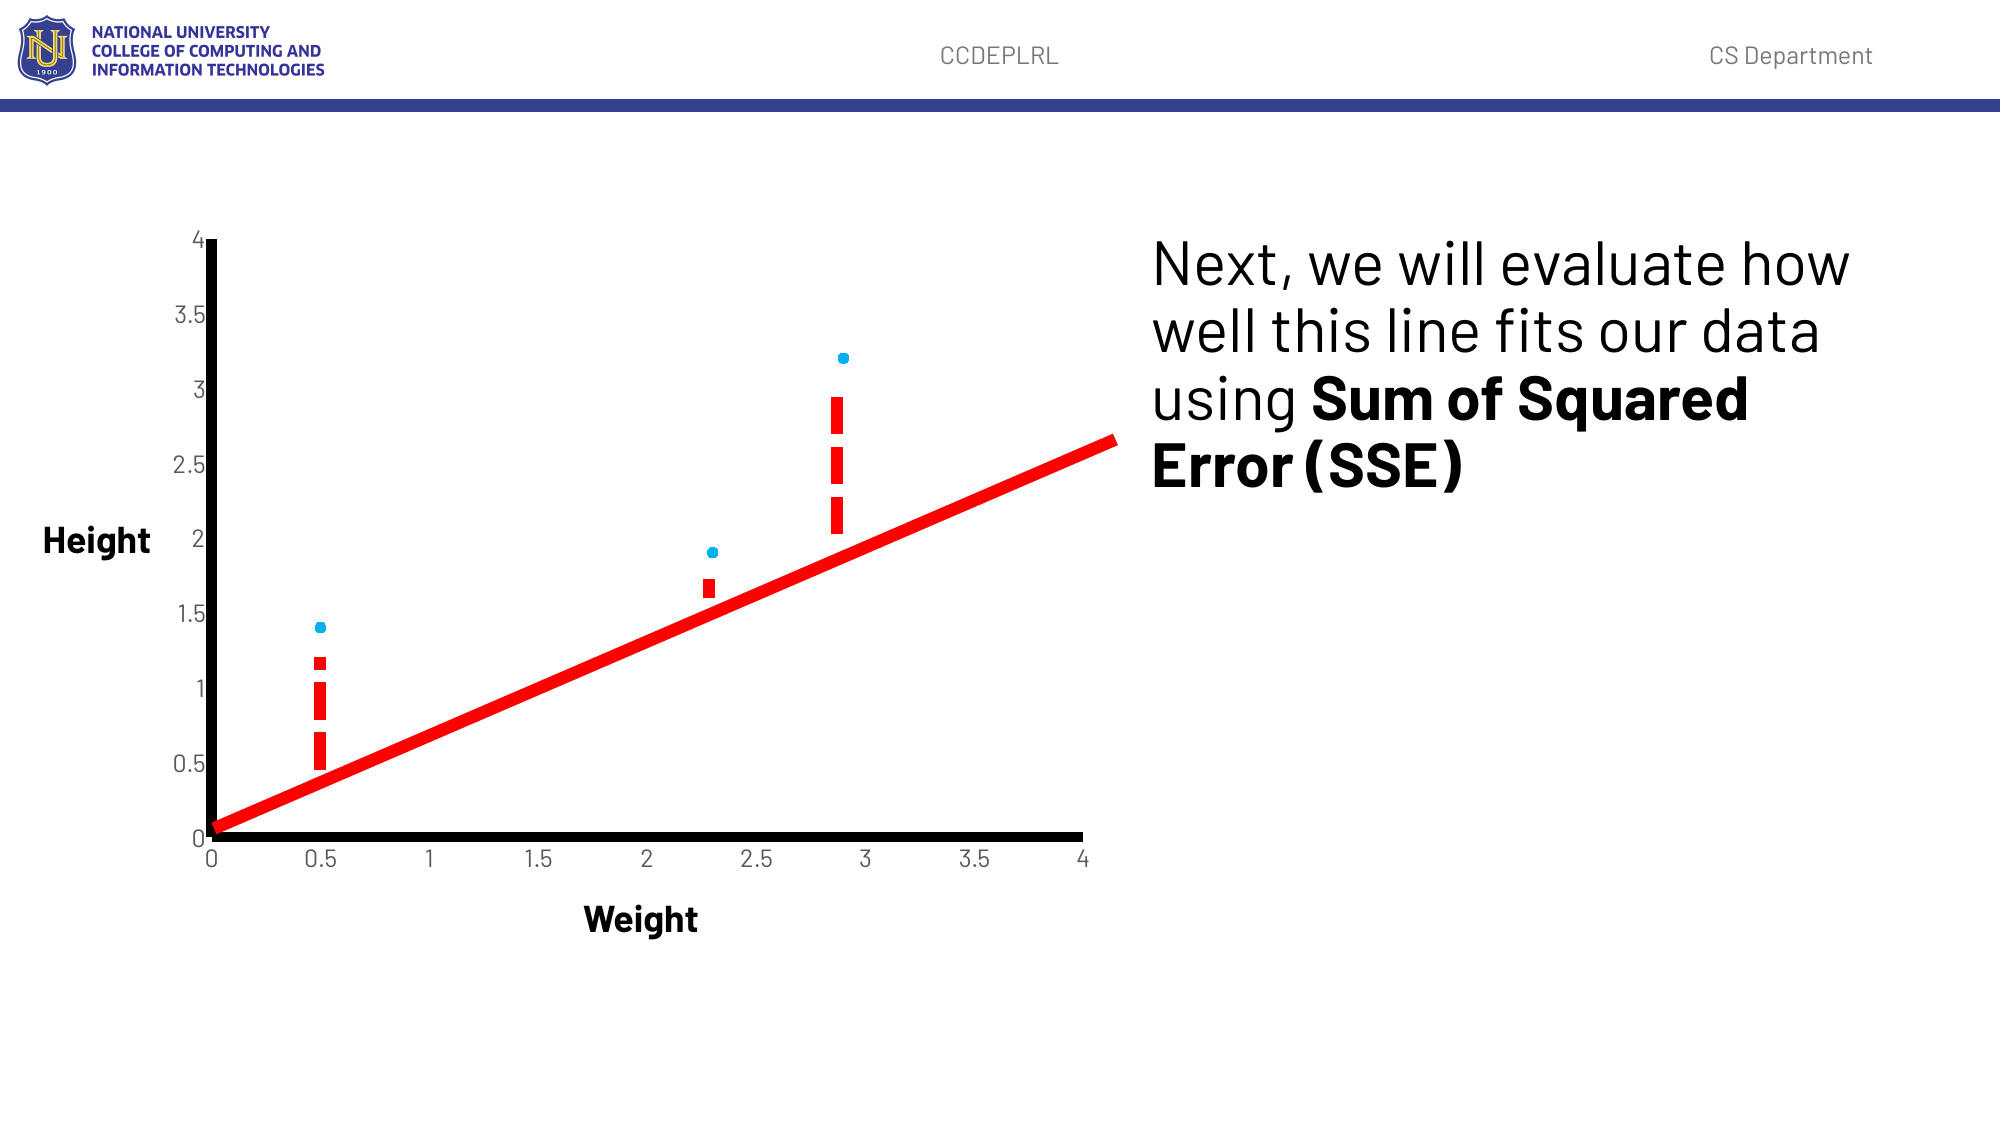

### Chart

| Category | Y-Values |
|---|---|
Next, we will evaluate how well this line fits our data using Sum of Squared Error (SSE)
Height
Weight